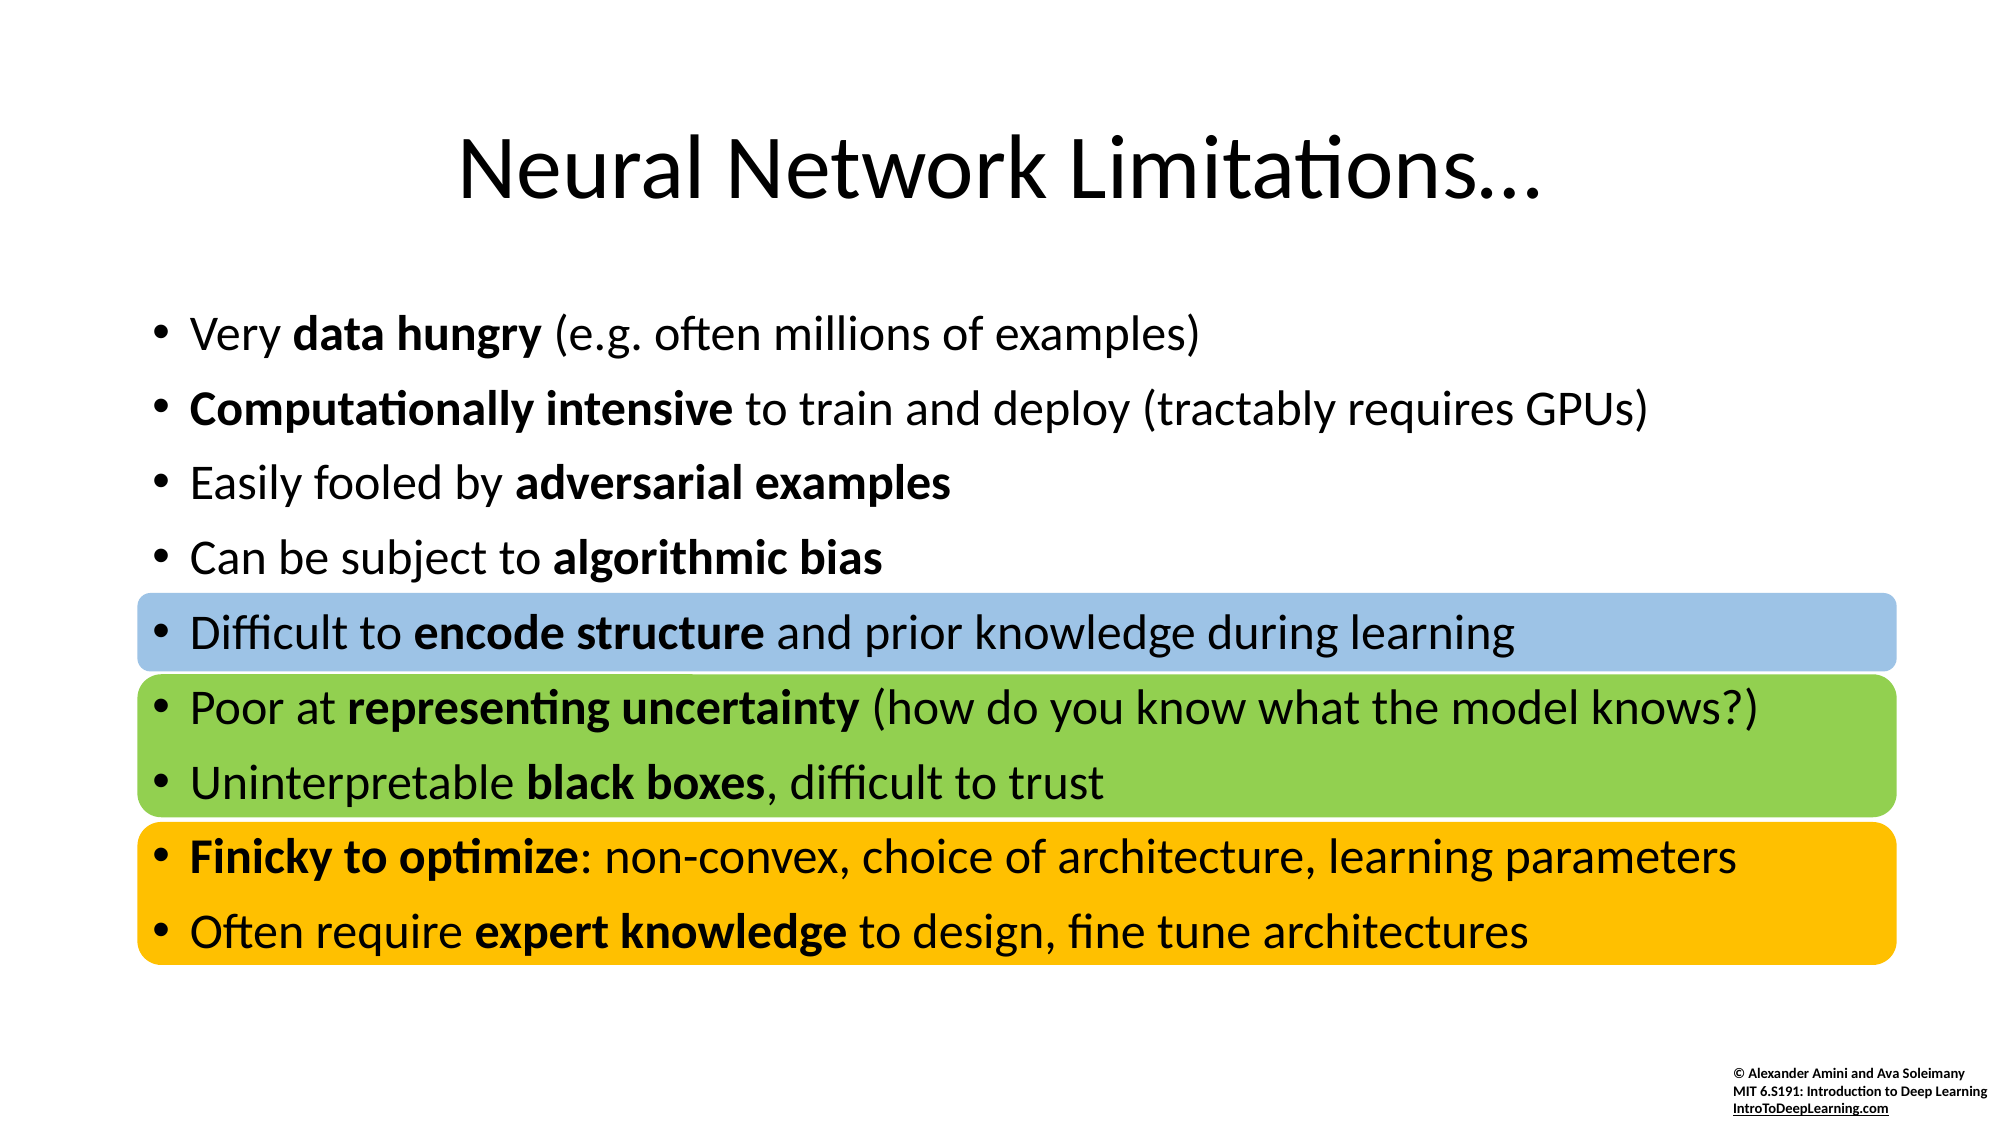

# Neural Network Limitations…
Very data hungry (e.g. often millions of examples)
Computationally intensive to train and deploy (tractably requires GPUs)
Easily fooled by adversarial examples
Can be subject to algorithmic bias
Difficult to encode structure and prior knowledge during learning
Poor at representing uncertainty (how do you know what the model knows?)
Uninterpretable black boxes, difficult to trust
Finicky to optimize: non-convex, choice of architecture, learning parameters
Often require expert knowledge to design, fine tune architectures